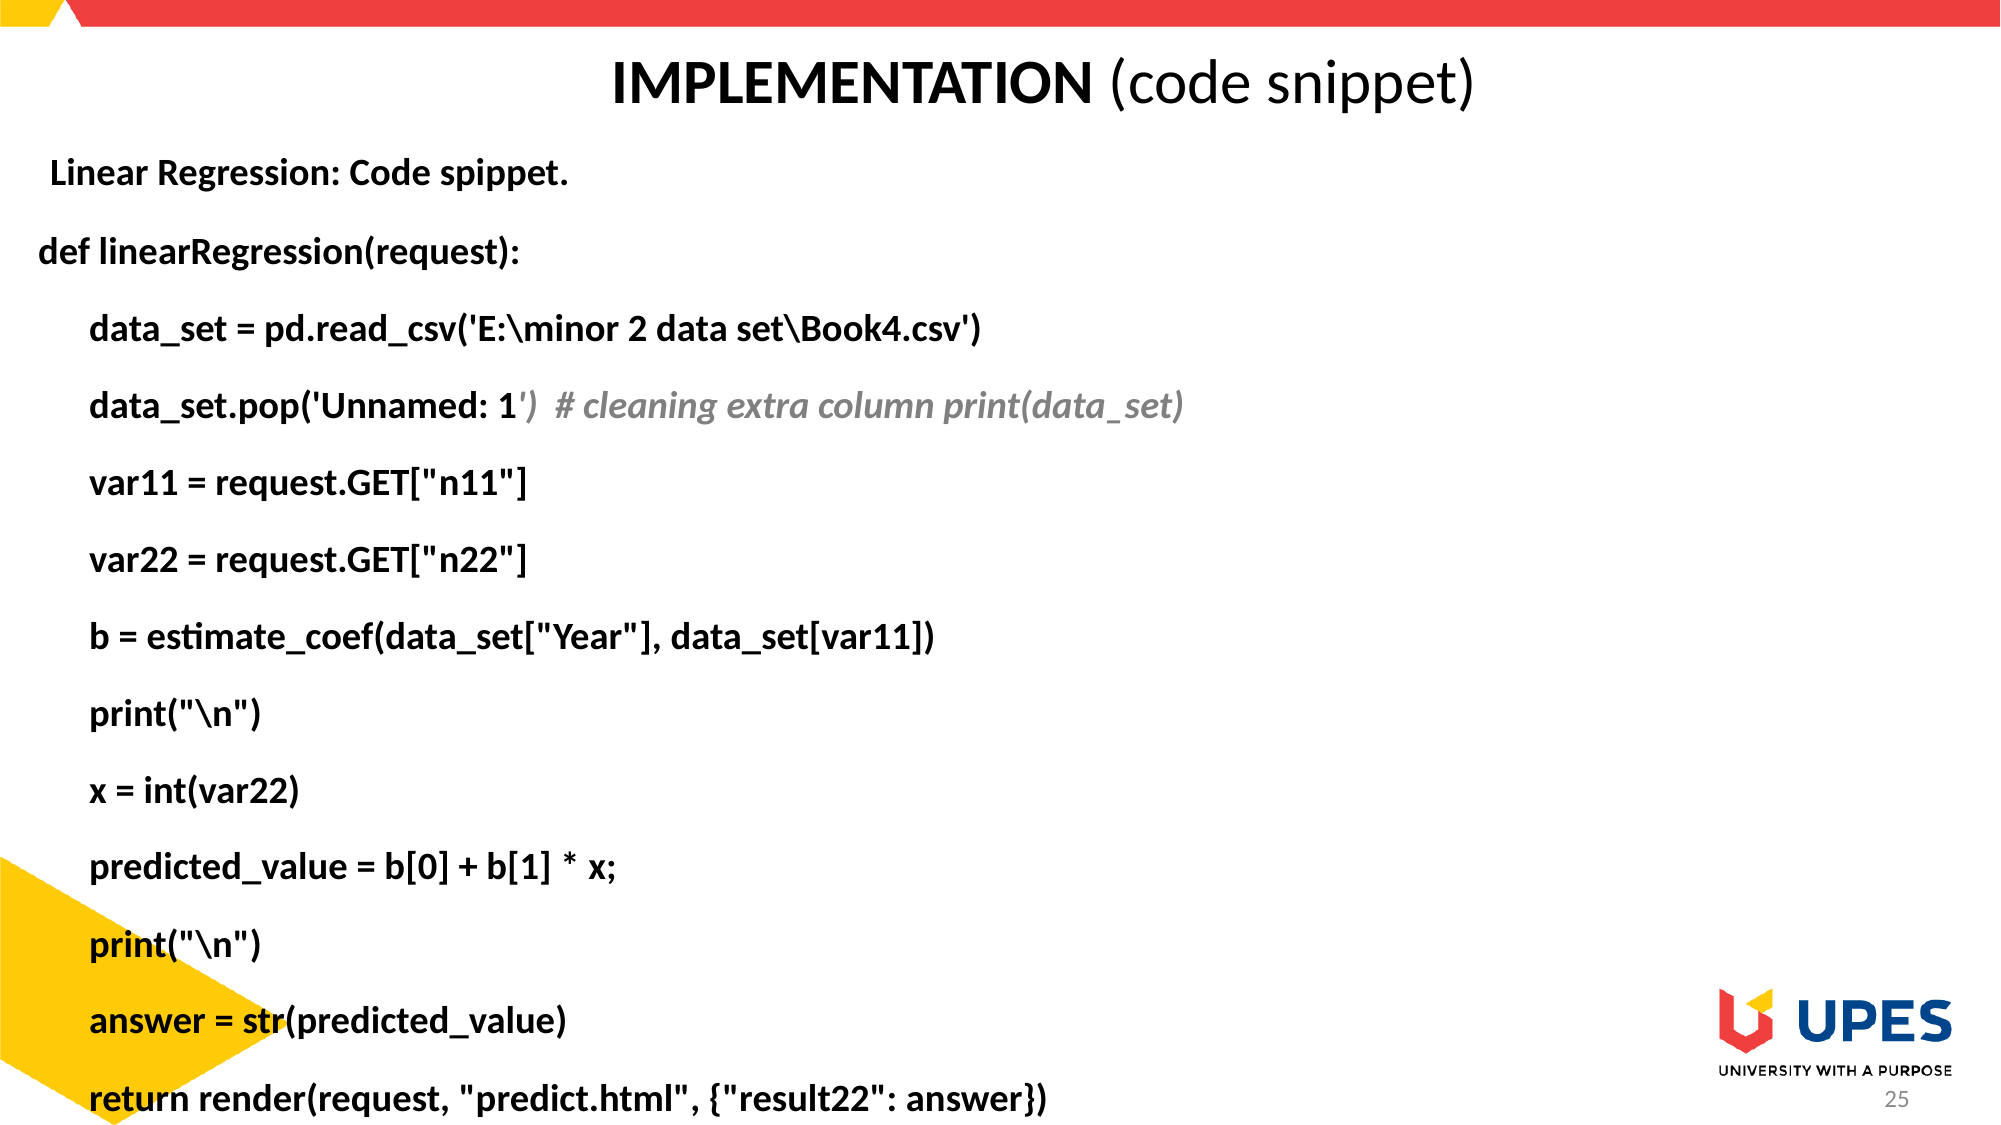

# IMPLEMENTATION (code snippet)
 Linear Regression: Code spippet.
def linearRegression(request):
    			data_set = pd.read_csv('E:\minor 2 data set\Book4.csv')
    			data_set.pop('Unnamed: 1')  # cleaning extra column print(data_set)
    			var11 = request.GET["n11"]
    			var22 = request.GET["n22"]
			b = estimate_coef(data_set["Year"], data_set[var11])
			print("\n")
    			x = int(var22)
    			predicted_value = b[0] + b[1] * x;
    			print("\n")
    			answer = str(predicted_value)
    			return render(request, "predict.html", {"result22": answer})